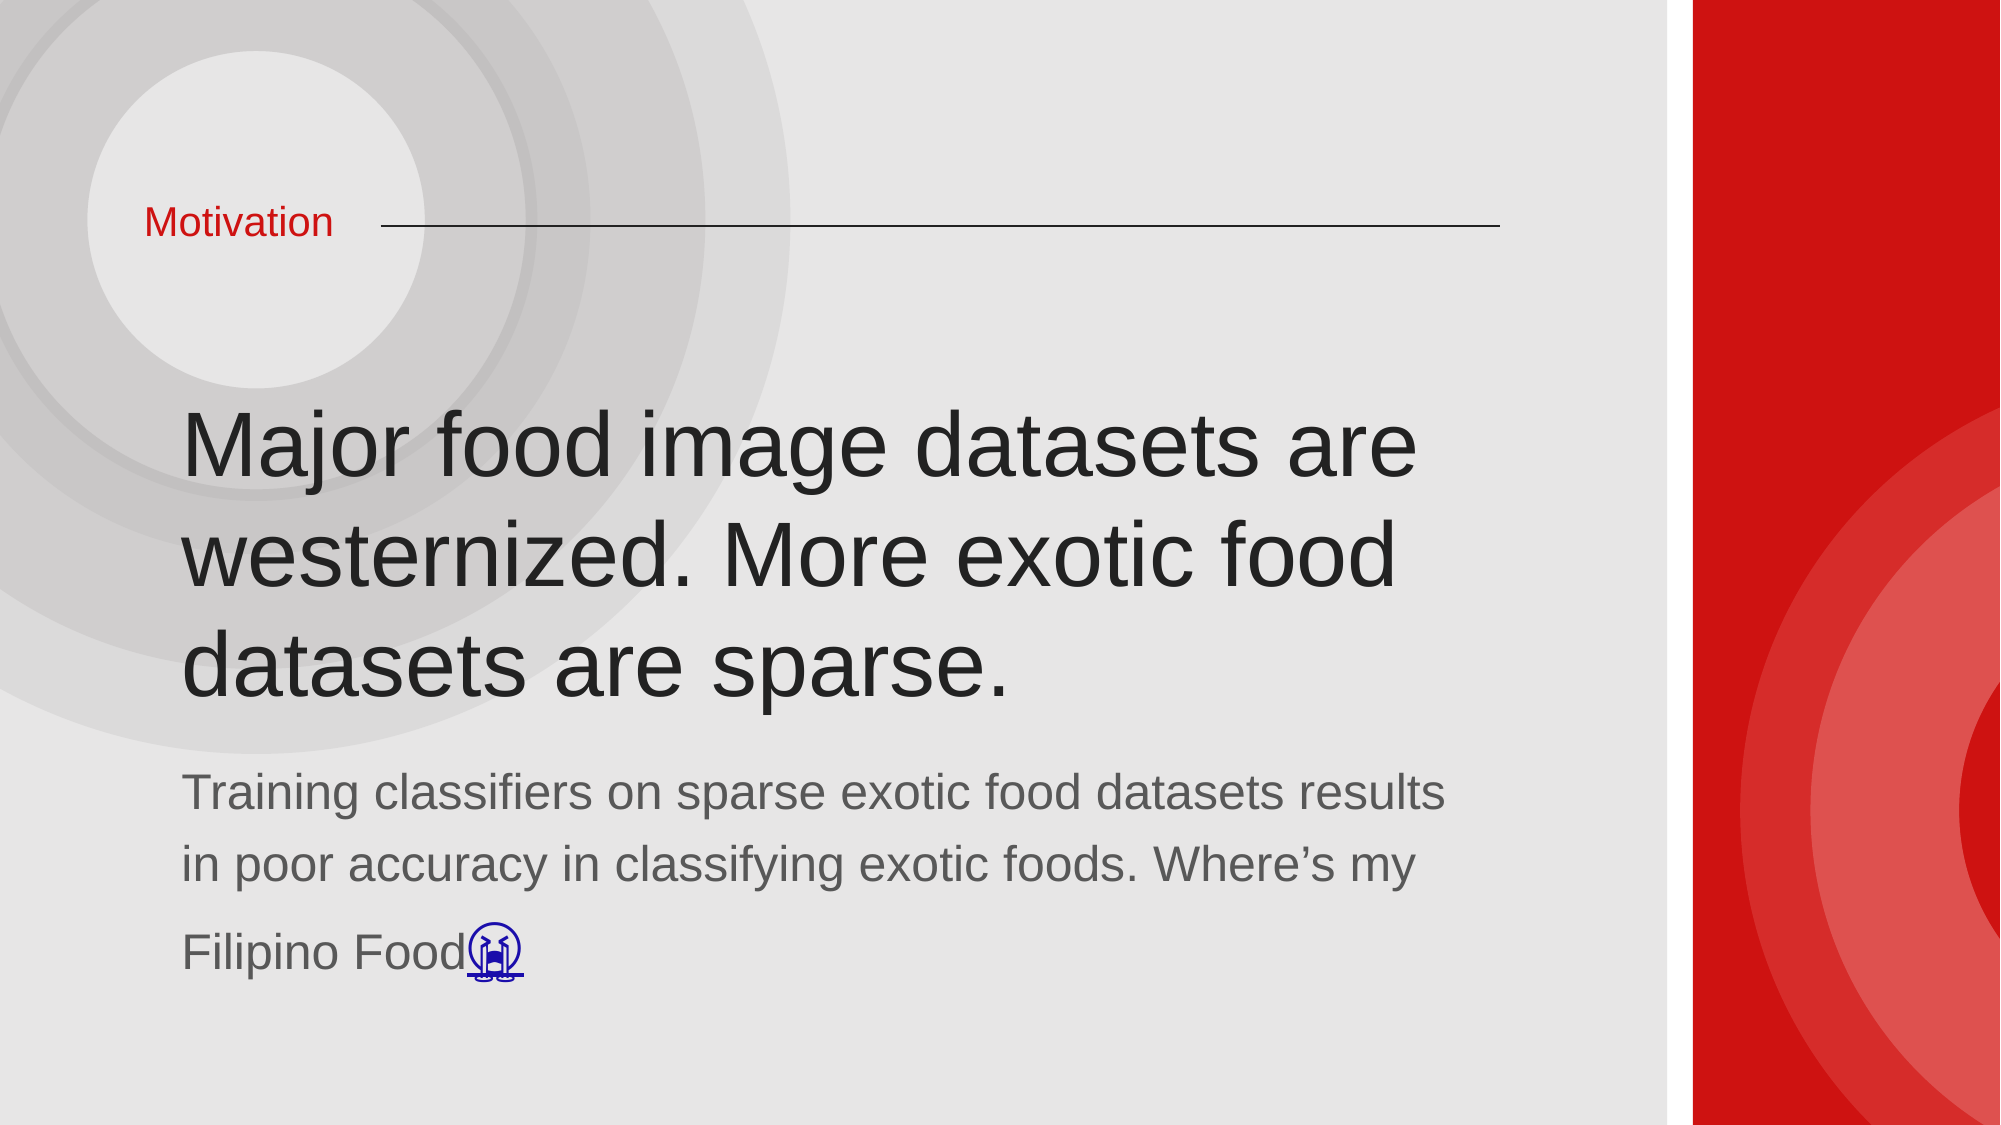

Motivation

# Major food image datasets are westernized. More exotic food datasets are sparse.
Training classifiers on sparse exotic food datasets results in poor accuracy in classifying exotic foods. Where’s my Filipino Food😭